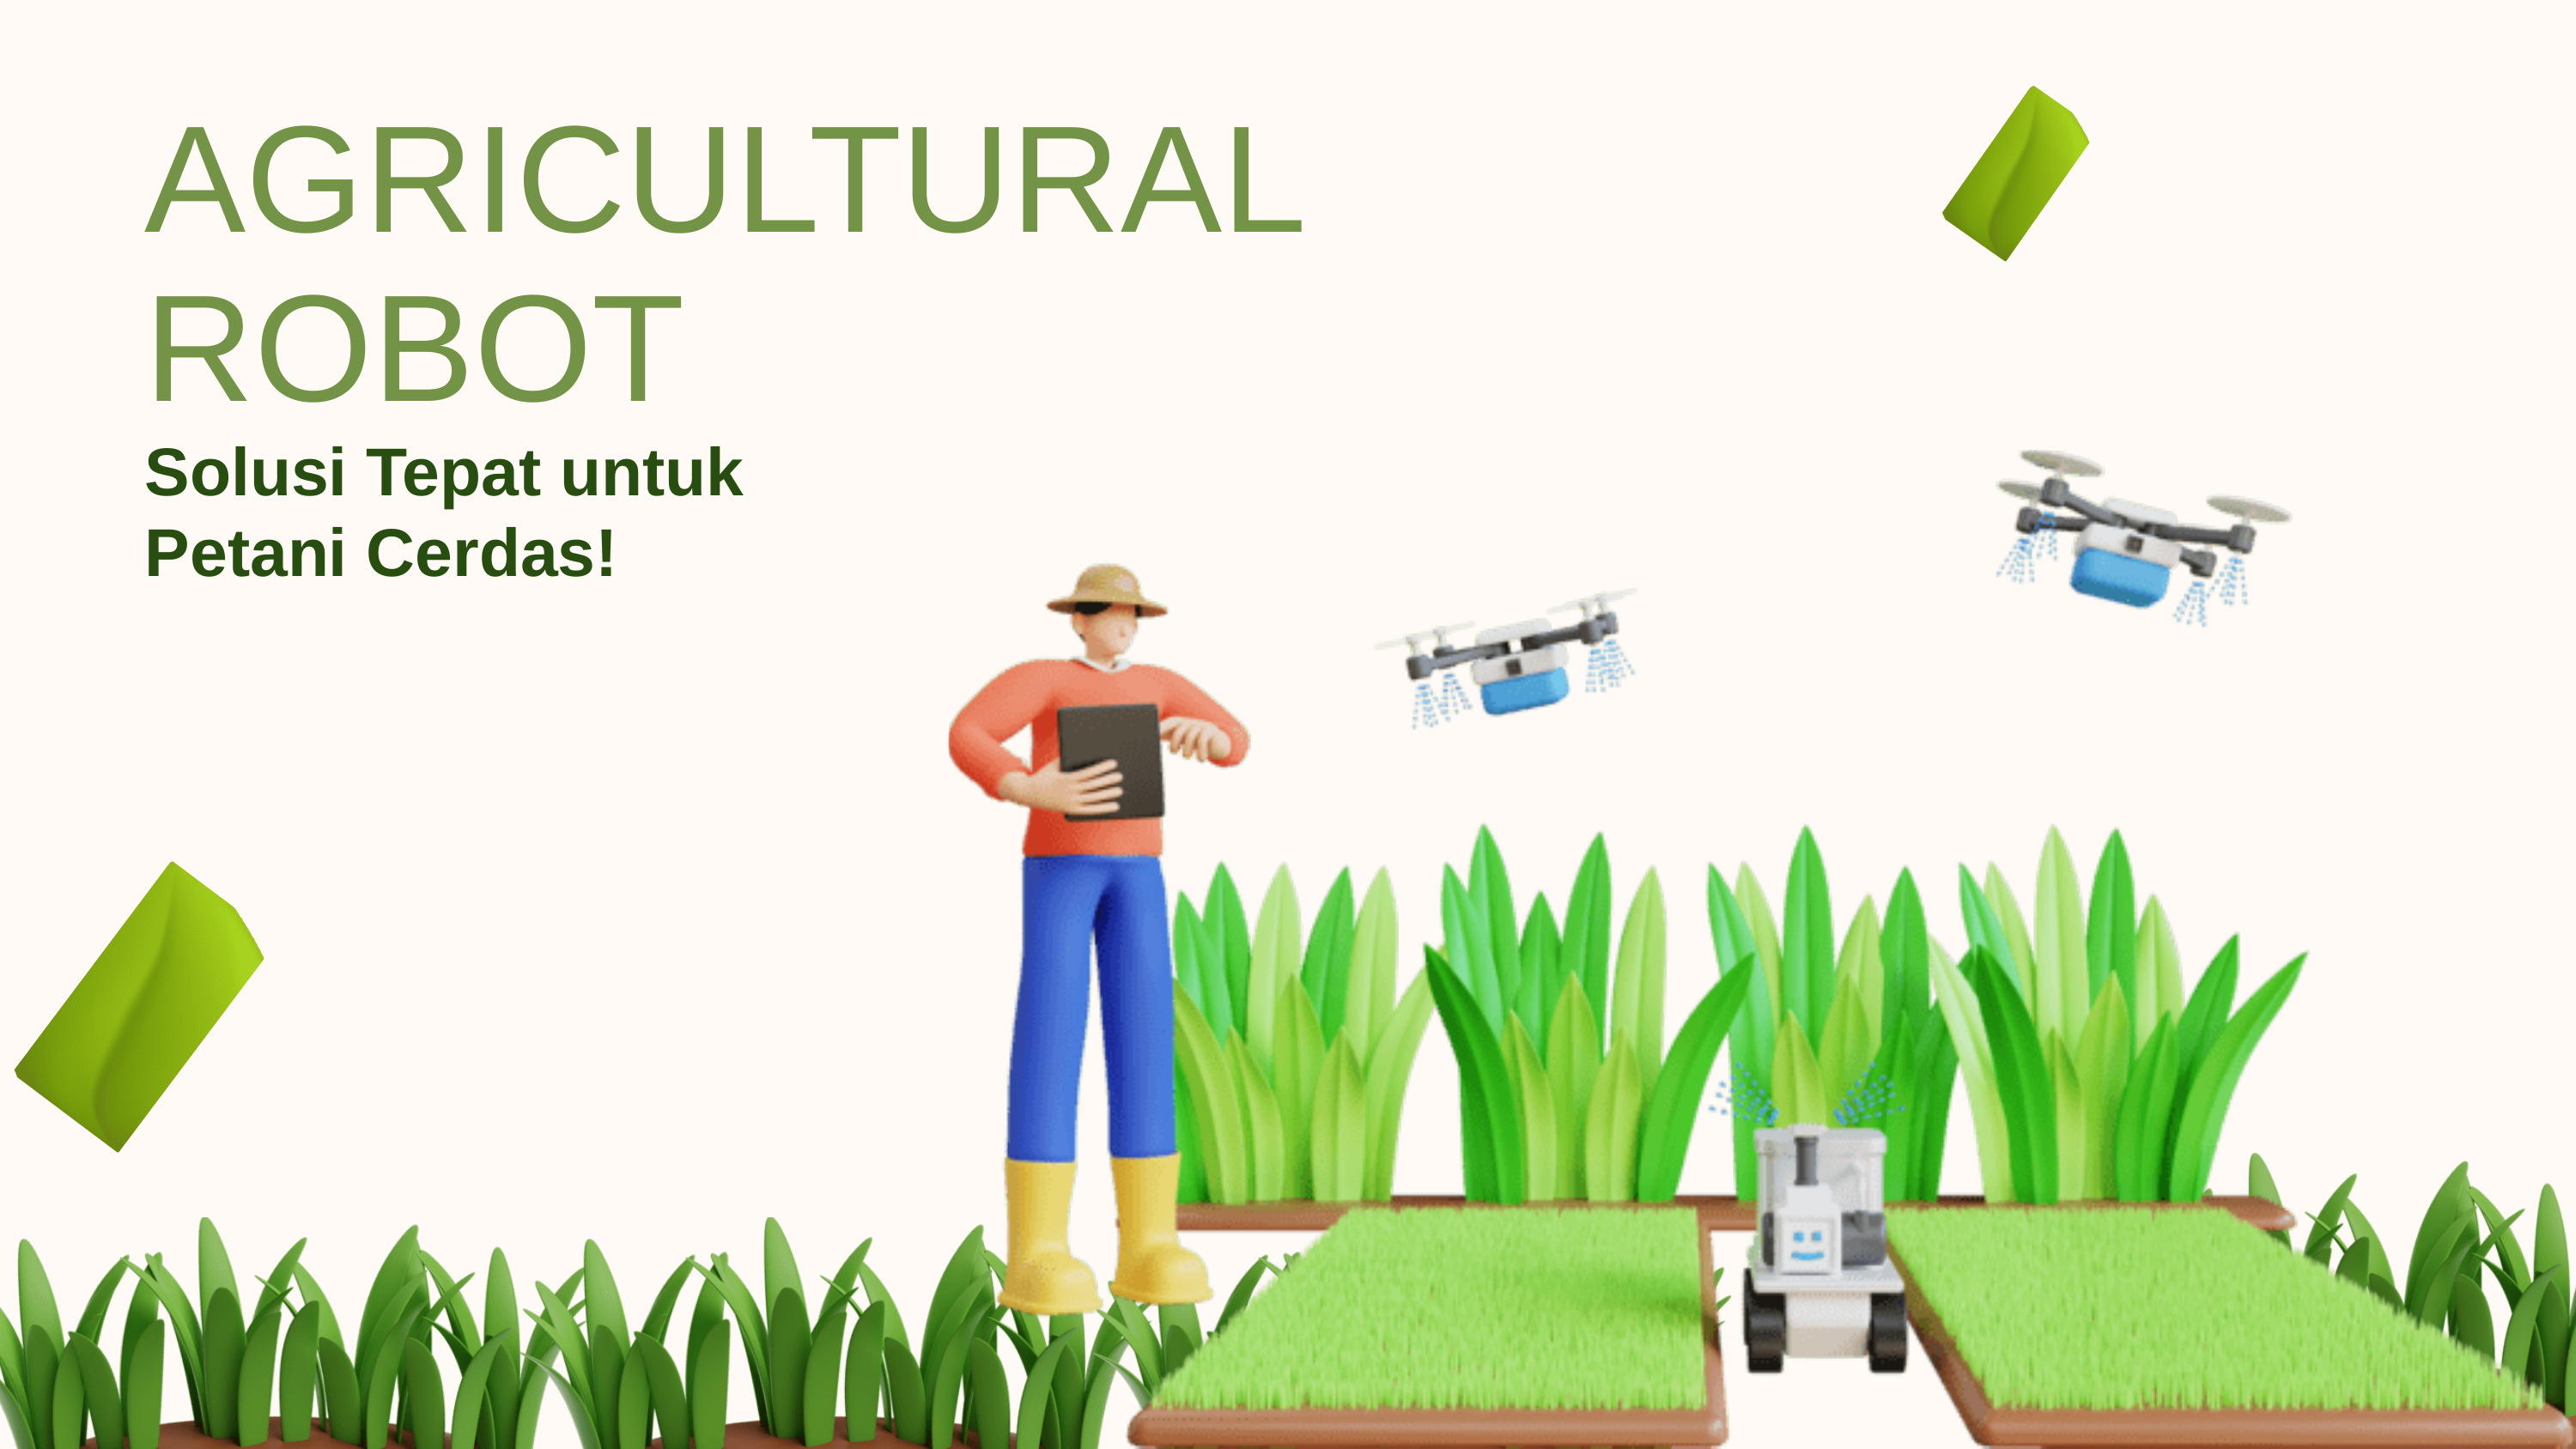

AGRICULTURAL
ROBOT
Solusi Tepat untuk Petani Cerdas!